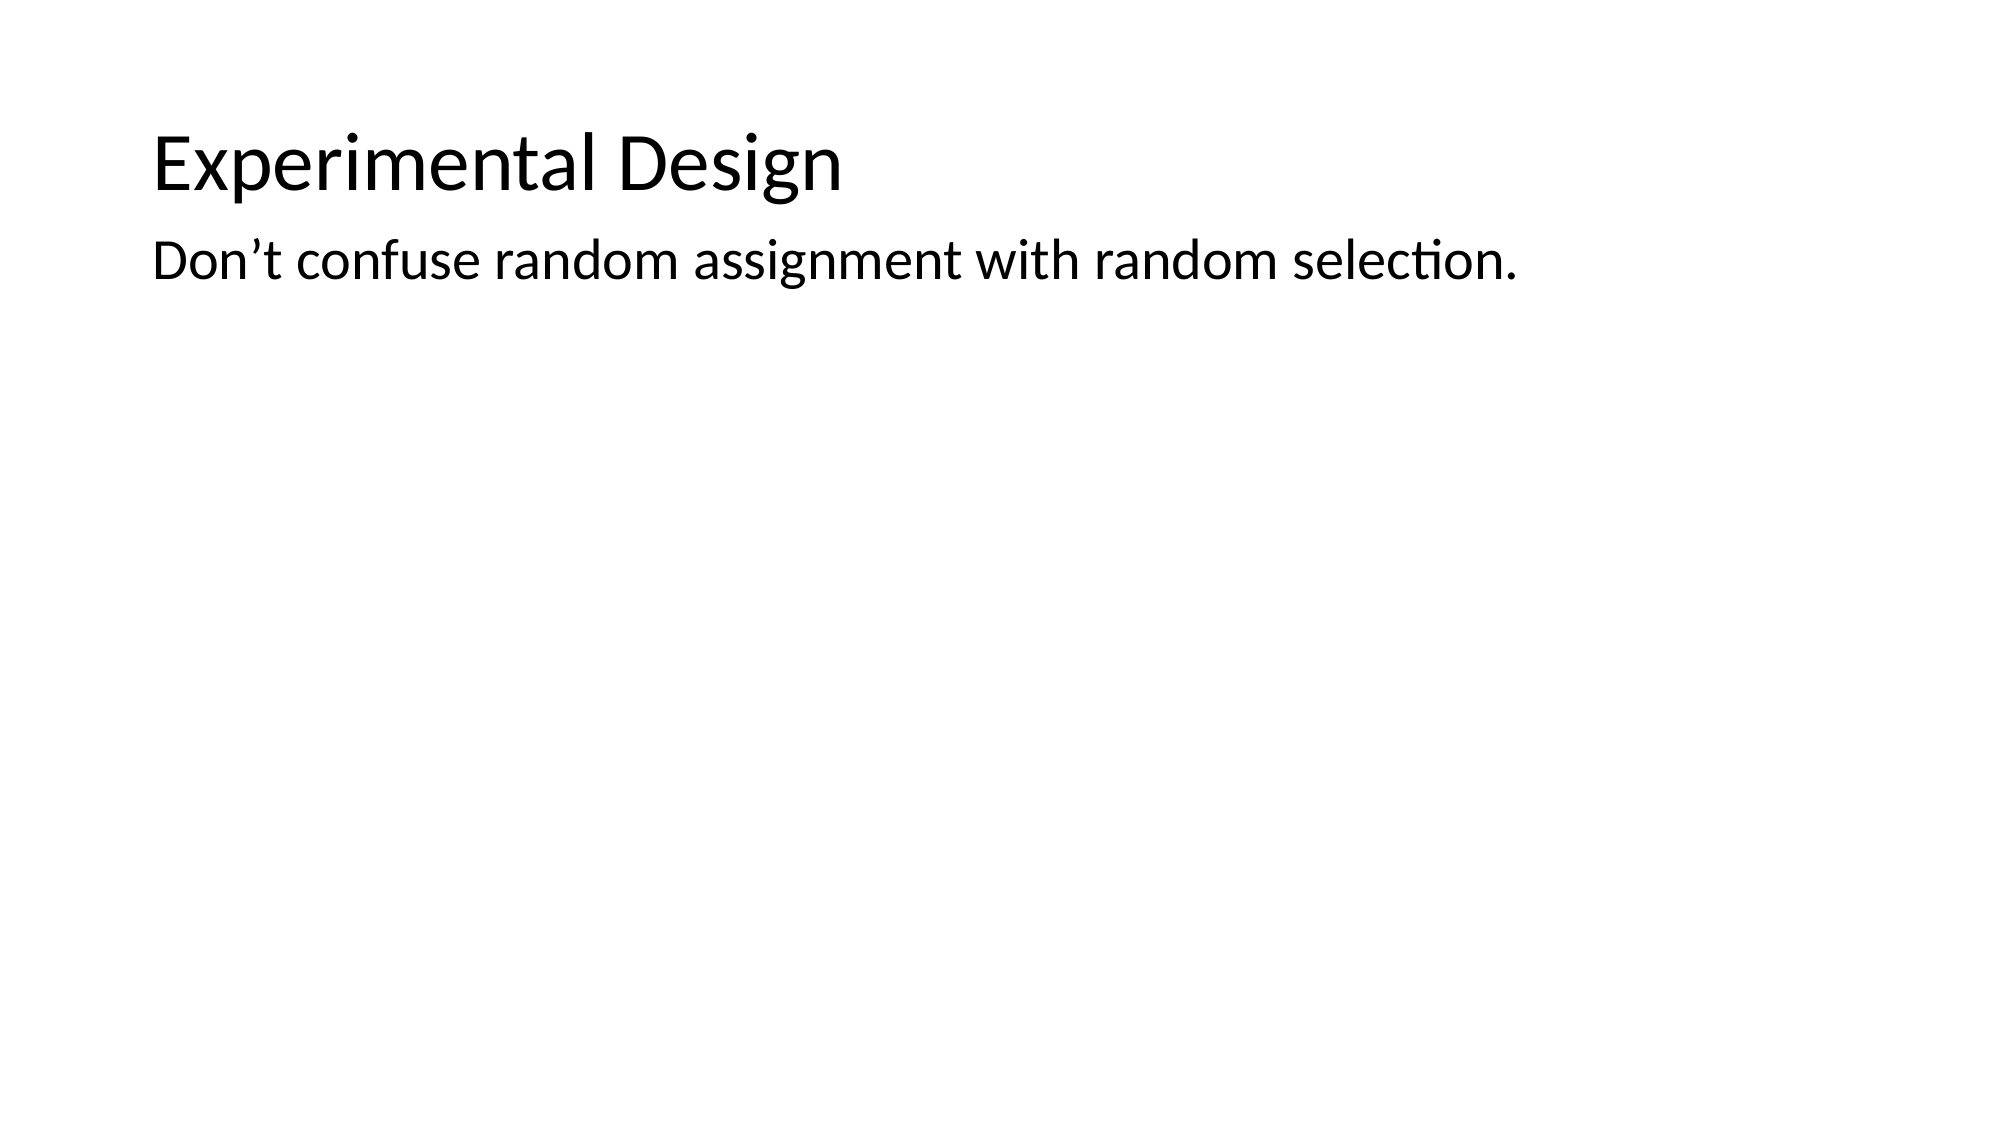

Experimental Design
Don’t confuse random assignment with random selection.